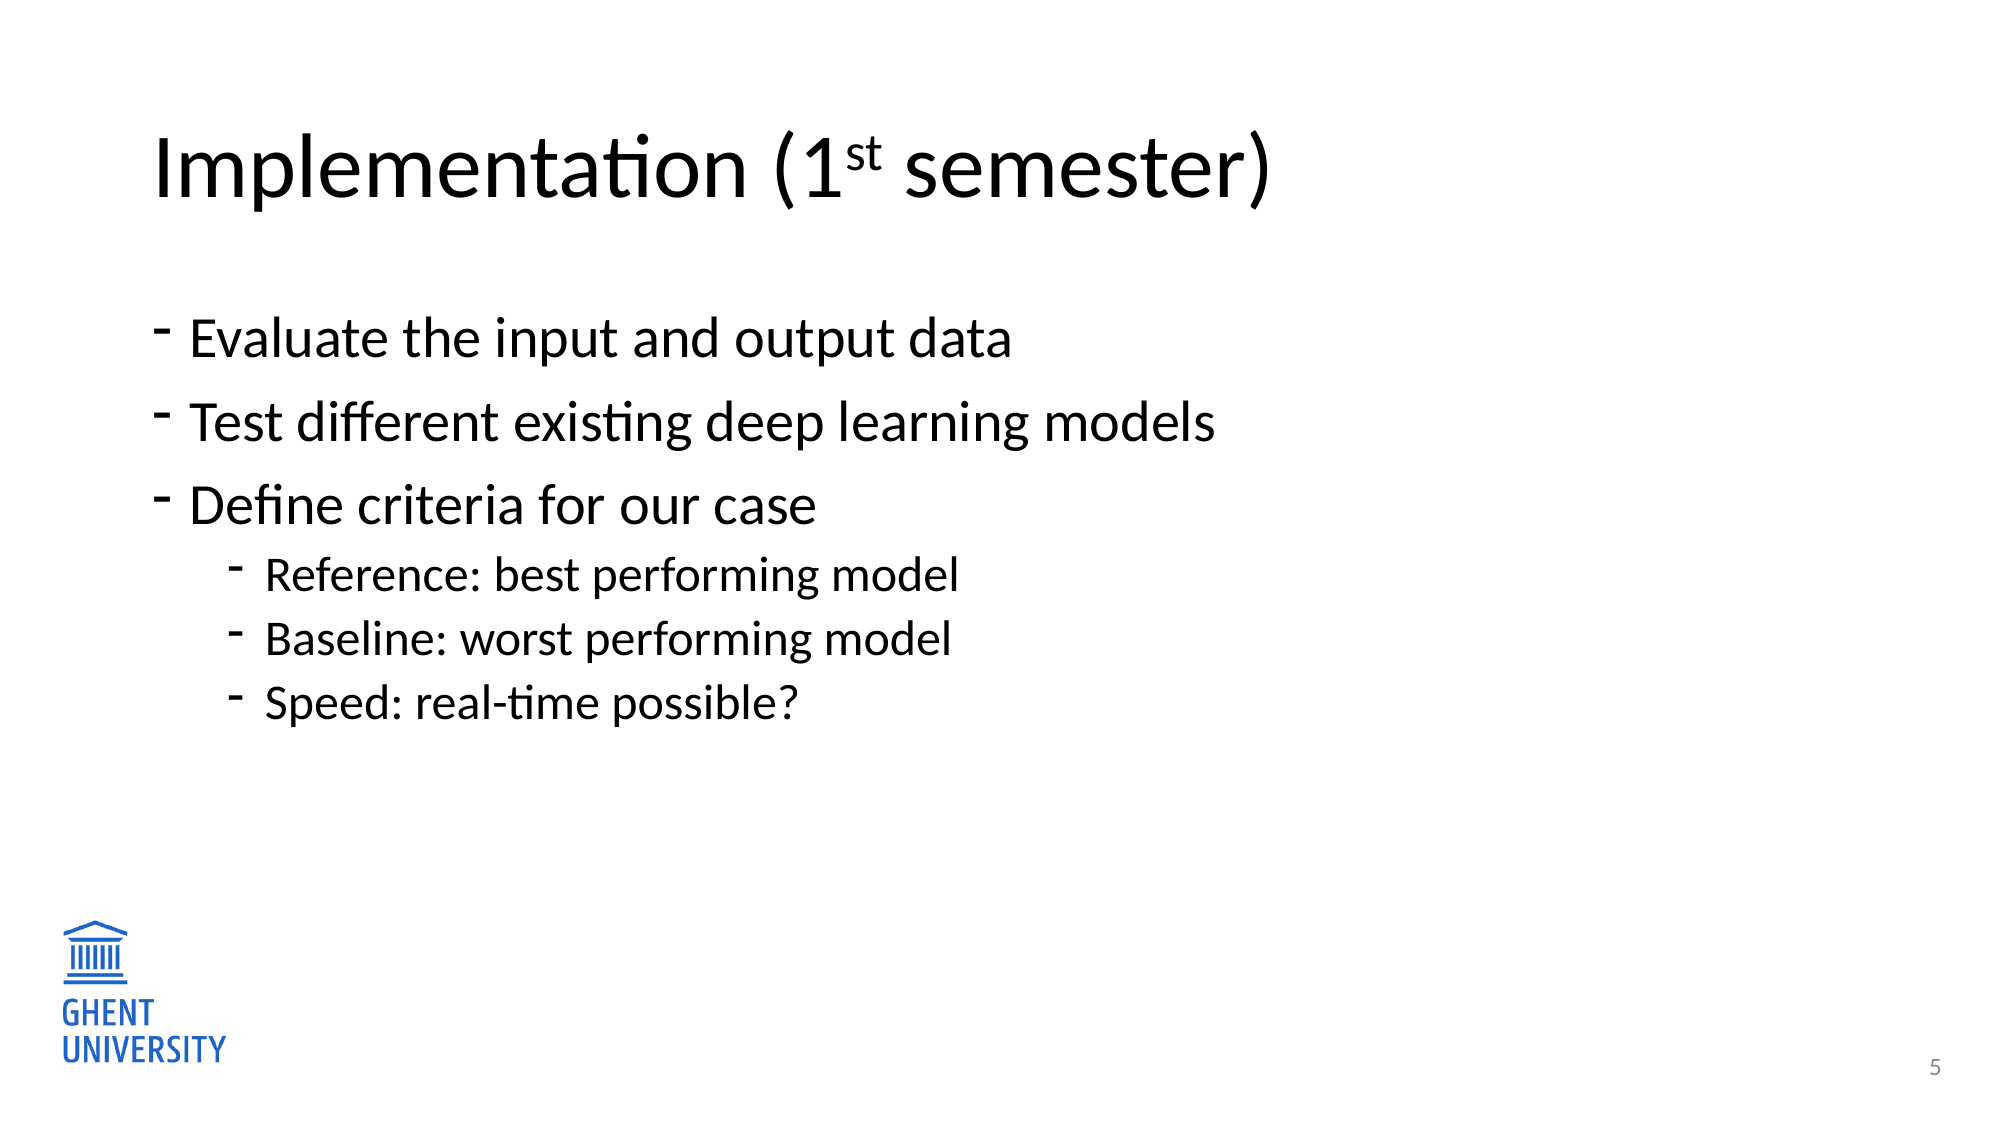

# Implementation (1st semester)
Evaluate the input and output data
Test different existing deep learning models
Define criteria for our case
Reference: best performing model
Baseline: worst performing model
Speed: real-time possible?